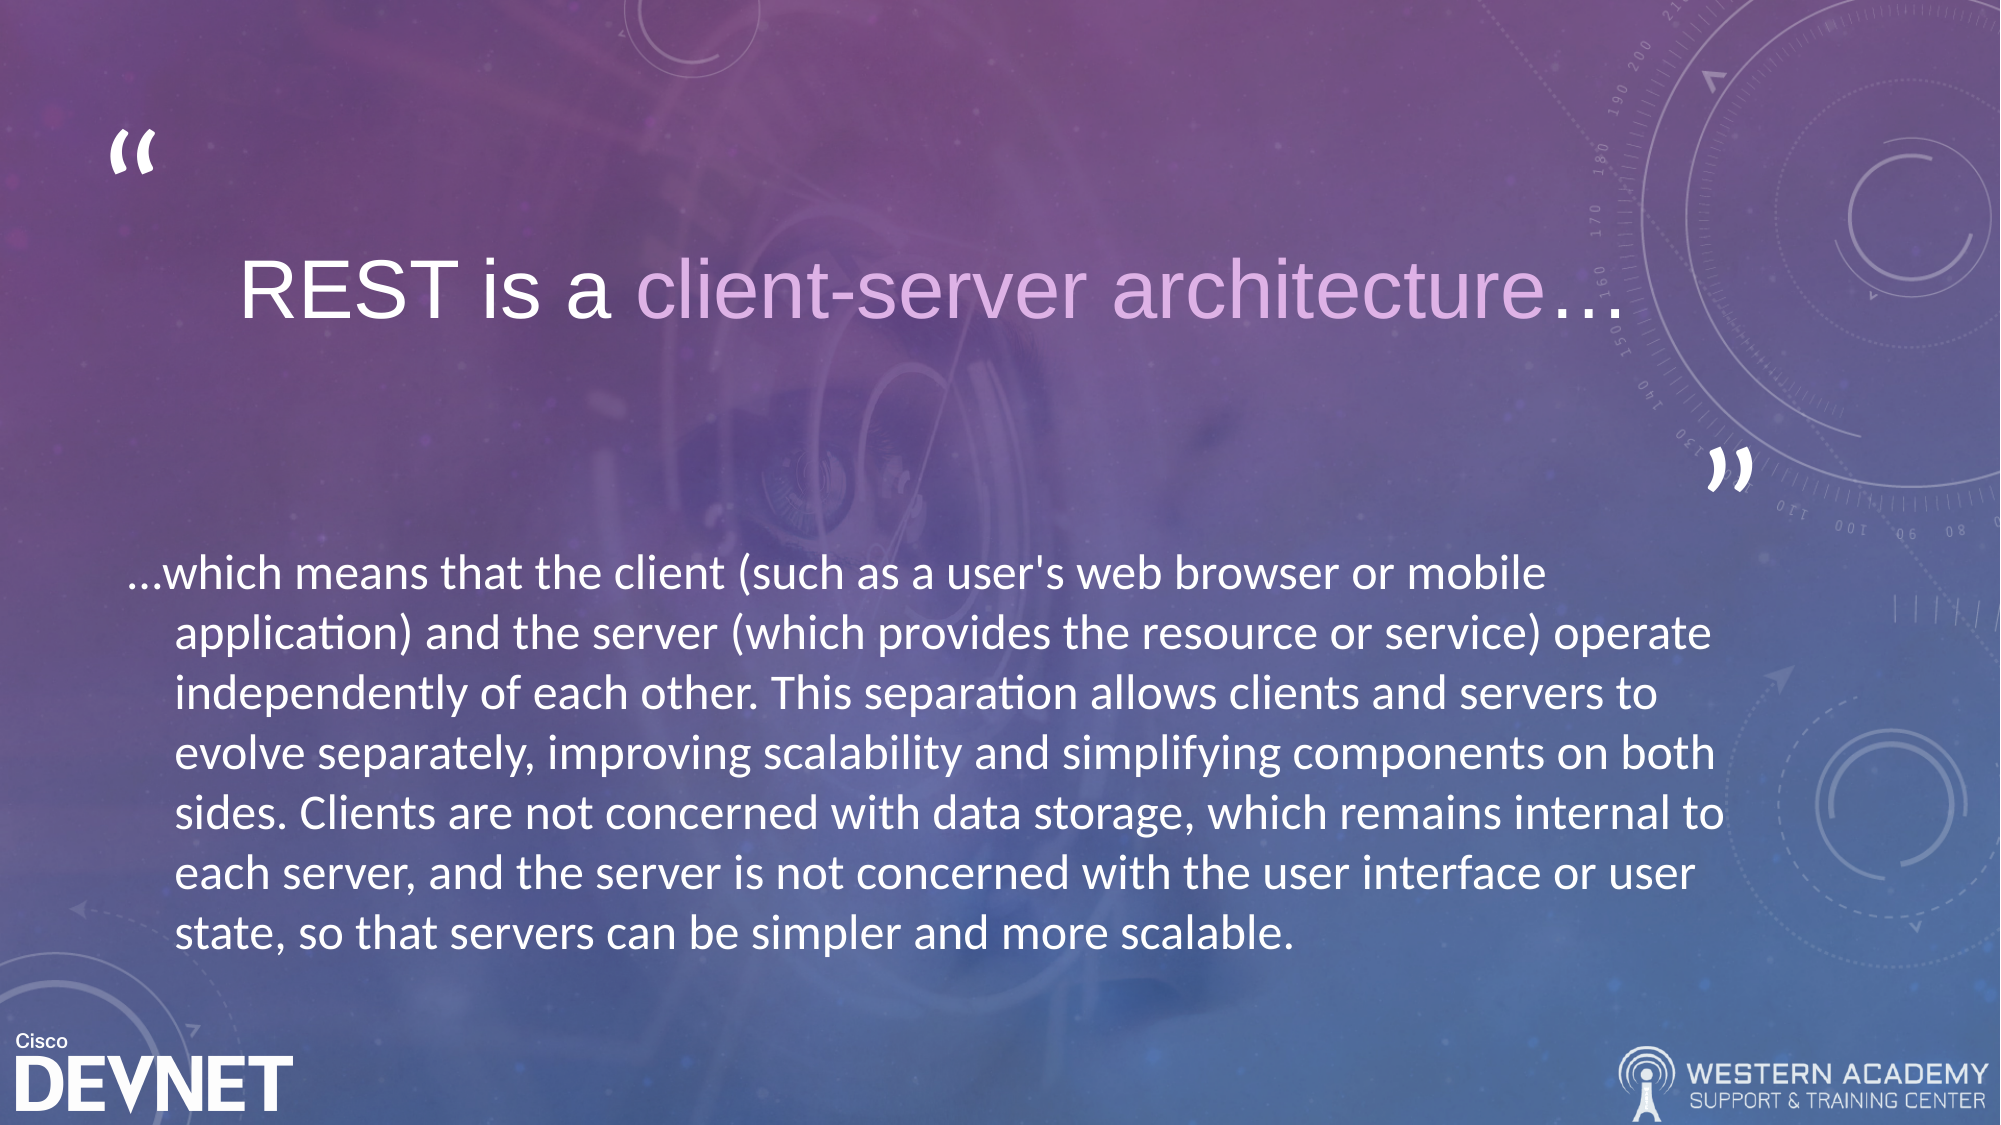

# REST is a client-server architecture…
…which means that the client (such as a user's web browser or mobile application) and the server (which provides the resource or service) operate independently of each other. This separation allows clients and servers to evolve separately, improving scalability and simplifying components on both sides. Clients are not concerned with data storage, which remains internal to each server, and the server is not concerned with the user interface or user state, so that servers can be simpler and more scalable.